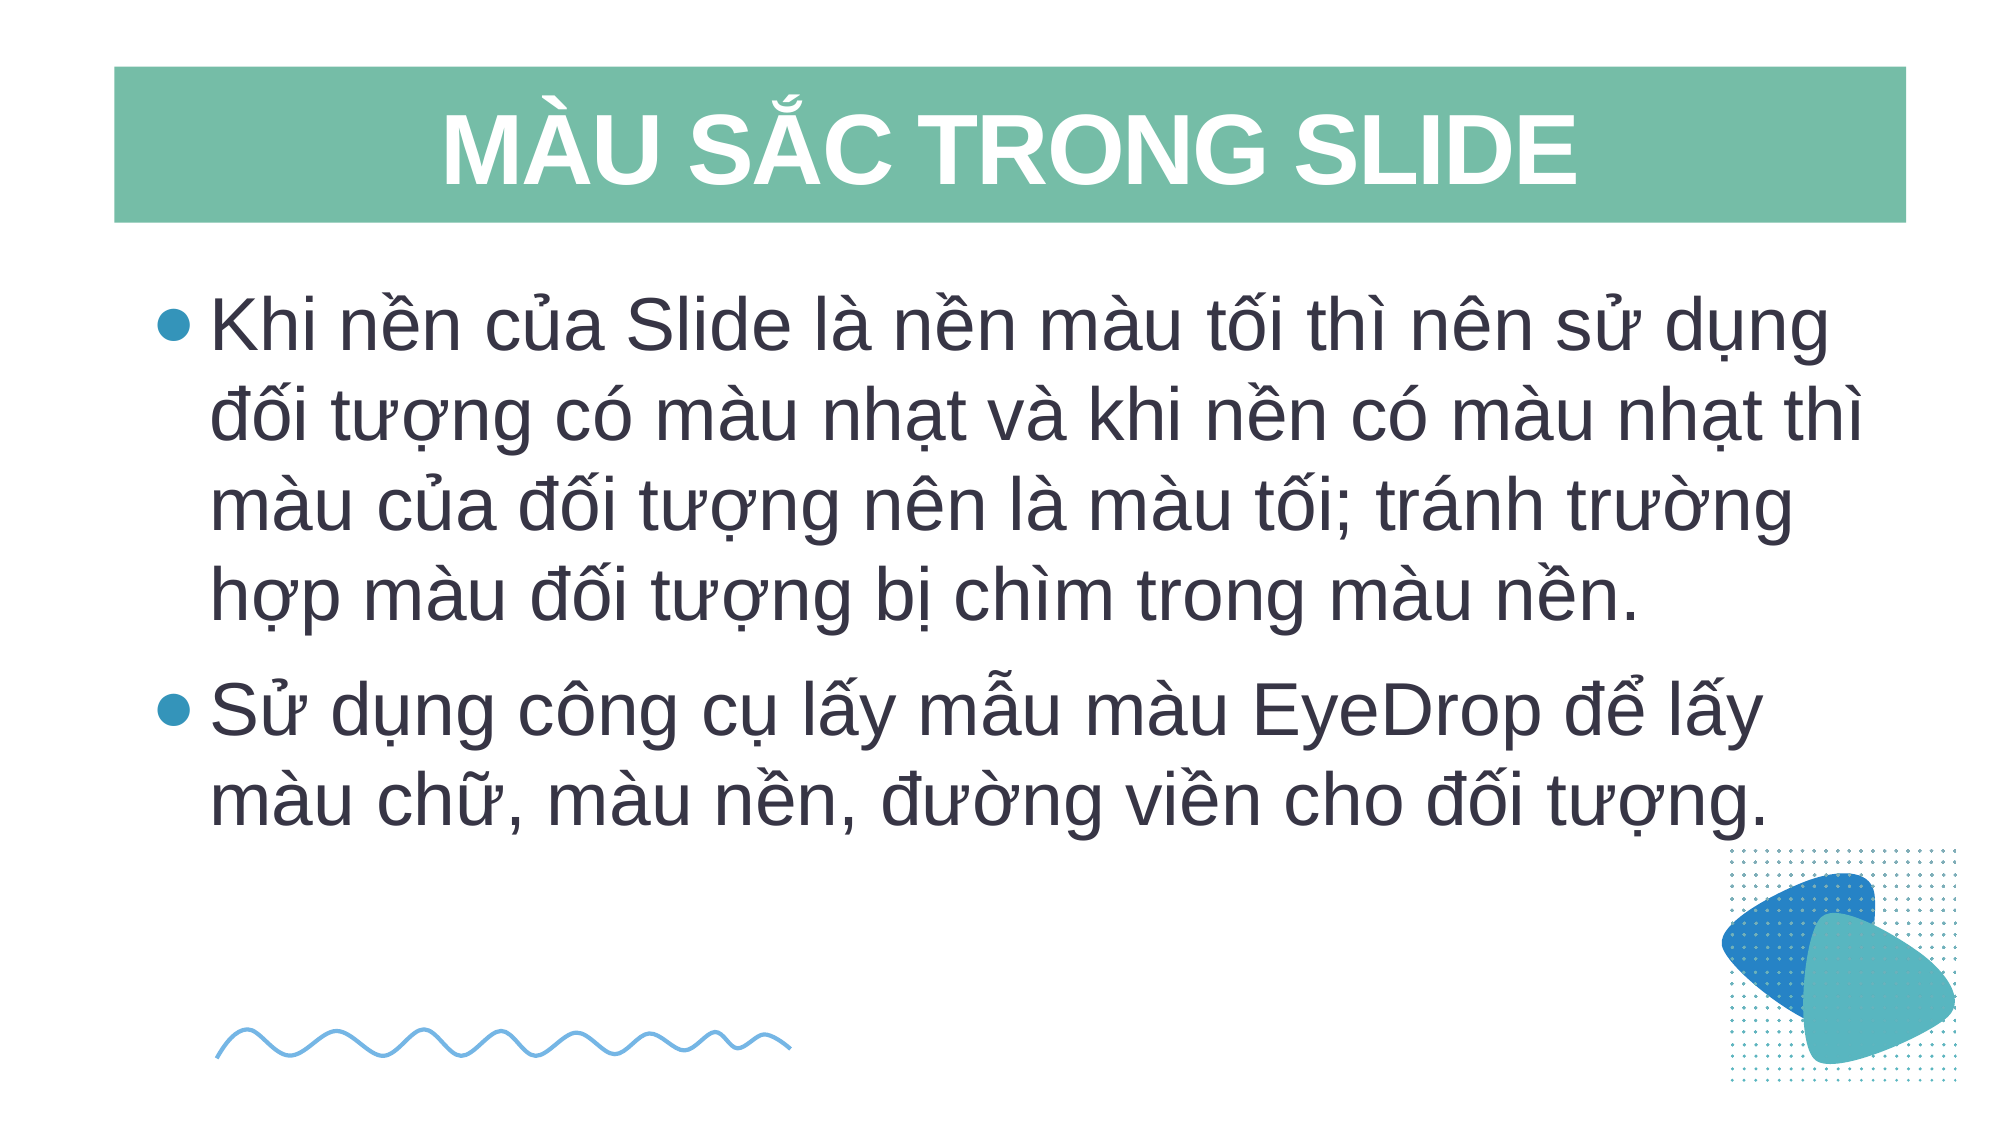

# MÀU SẮC TRONG SLIDE
Khi nền của Slide là nền màu tối thì nên sử dụng đối tượng có màu nhạt và khi nền có màu nhạt thì màu của đối tượng nên là màu tối; tránh trường hợp màu đối tượng bị chìm trong màu nền.
Sử dụng công cụ lấy mẫu màu EyeDrop để lấy màu chữ, màu nền, đường viền cho đối tượng.